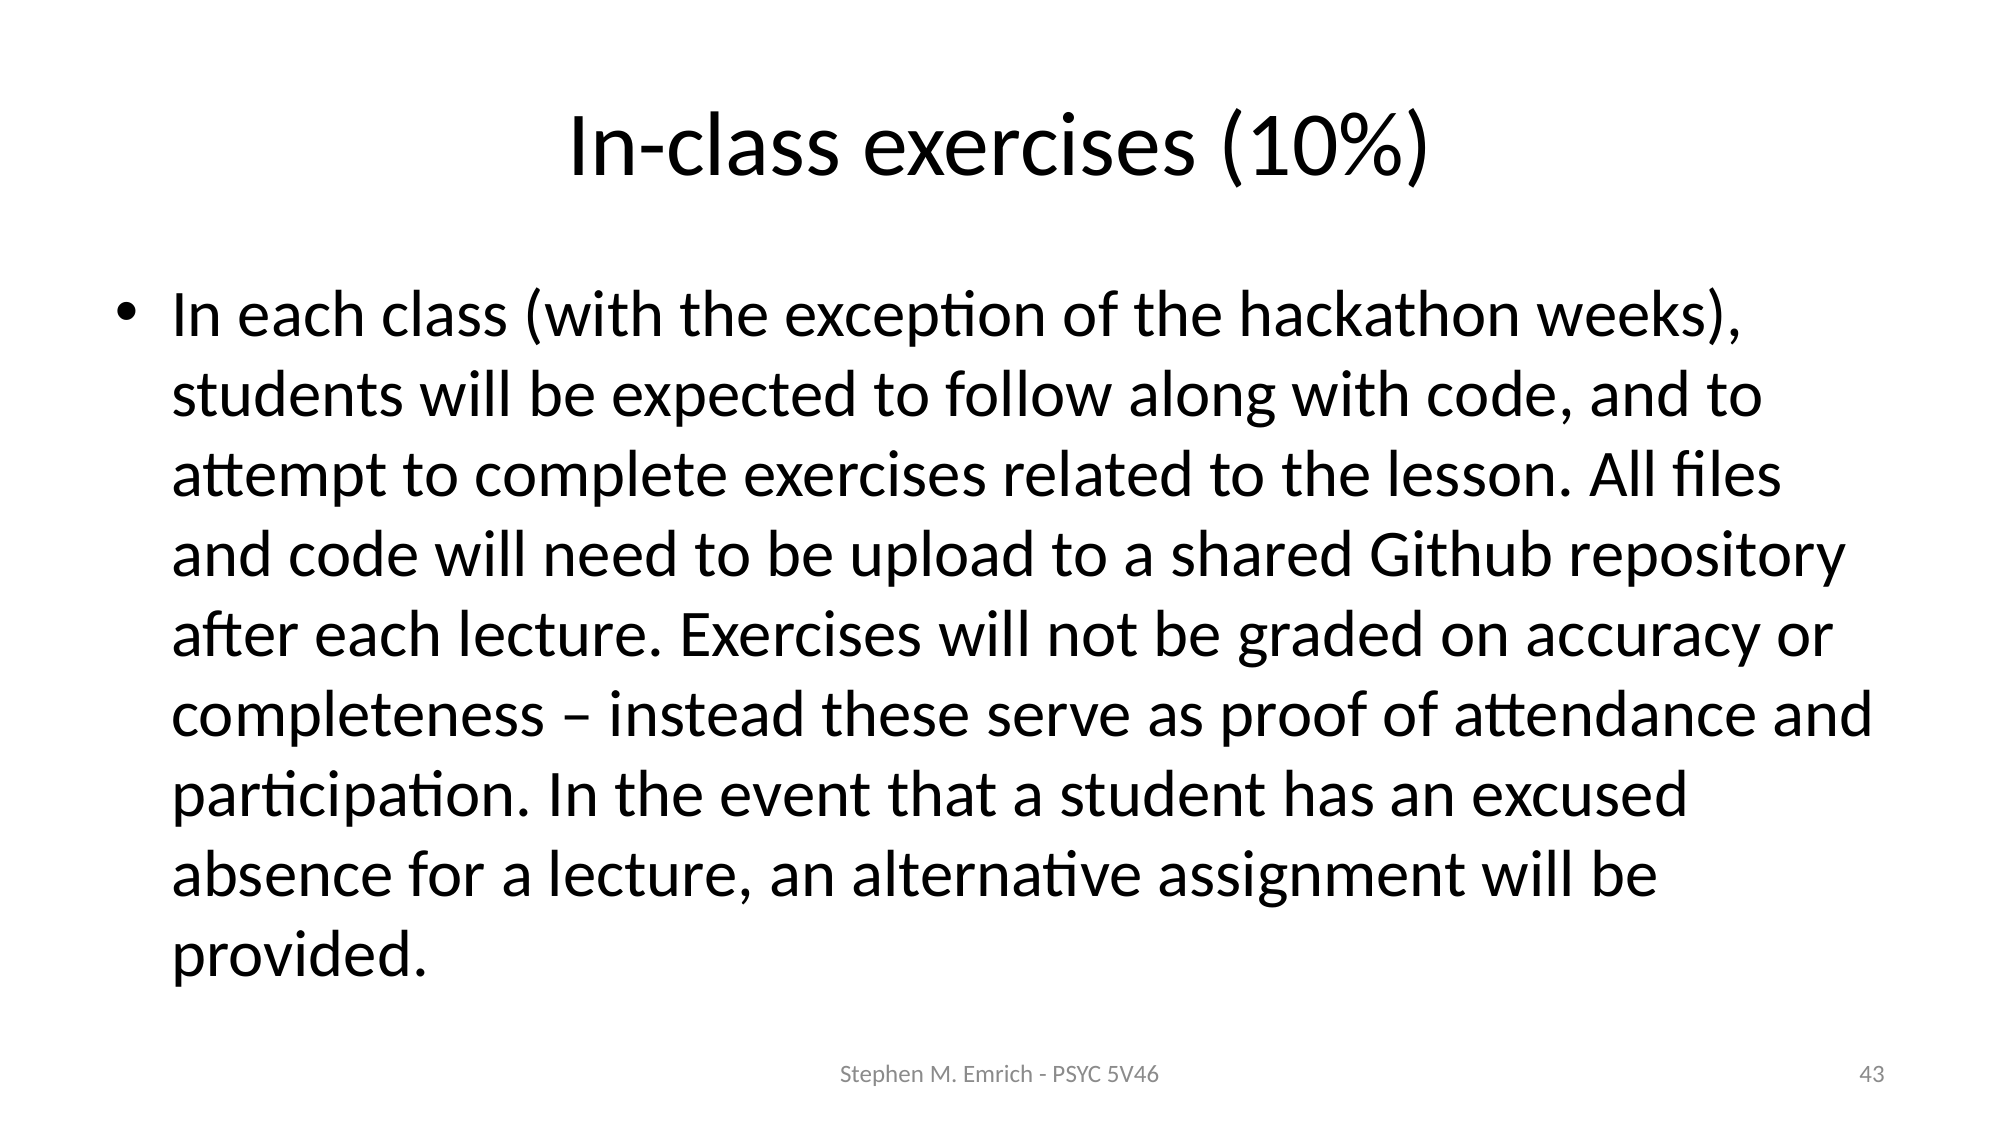

# In-class exercises (10%)
In each class (with the exception of the hackathon weeks), students will be expected to follow along with code, and to attempt to complete exercises related to the lesson. All files and code will need to be upload to a shared Github repository after each lecture. Exercises will not be graded on accuracy or completeness – instead these serve as proof of attendance and participation. In the event that a student has an excused absence for a lecture, an alternative assignment will be provided.

Stephen M. Emrich - PSYC 5V46
43